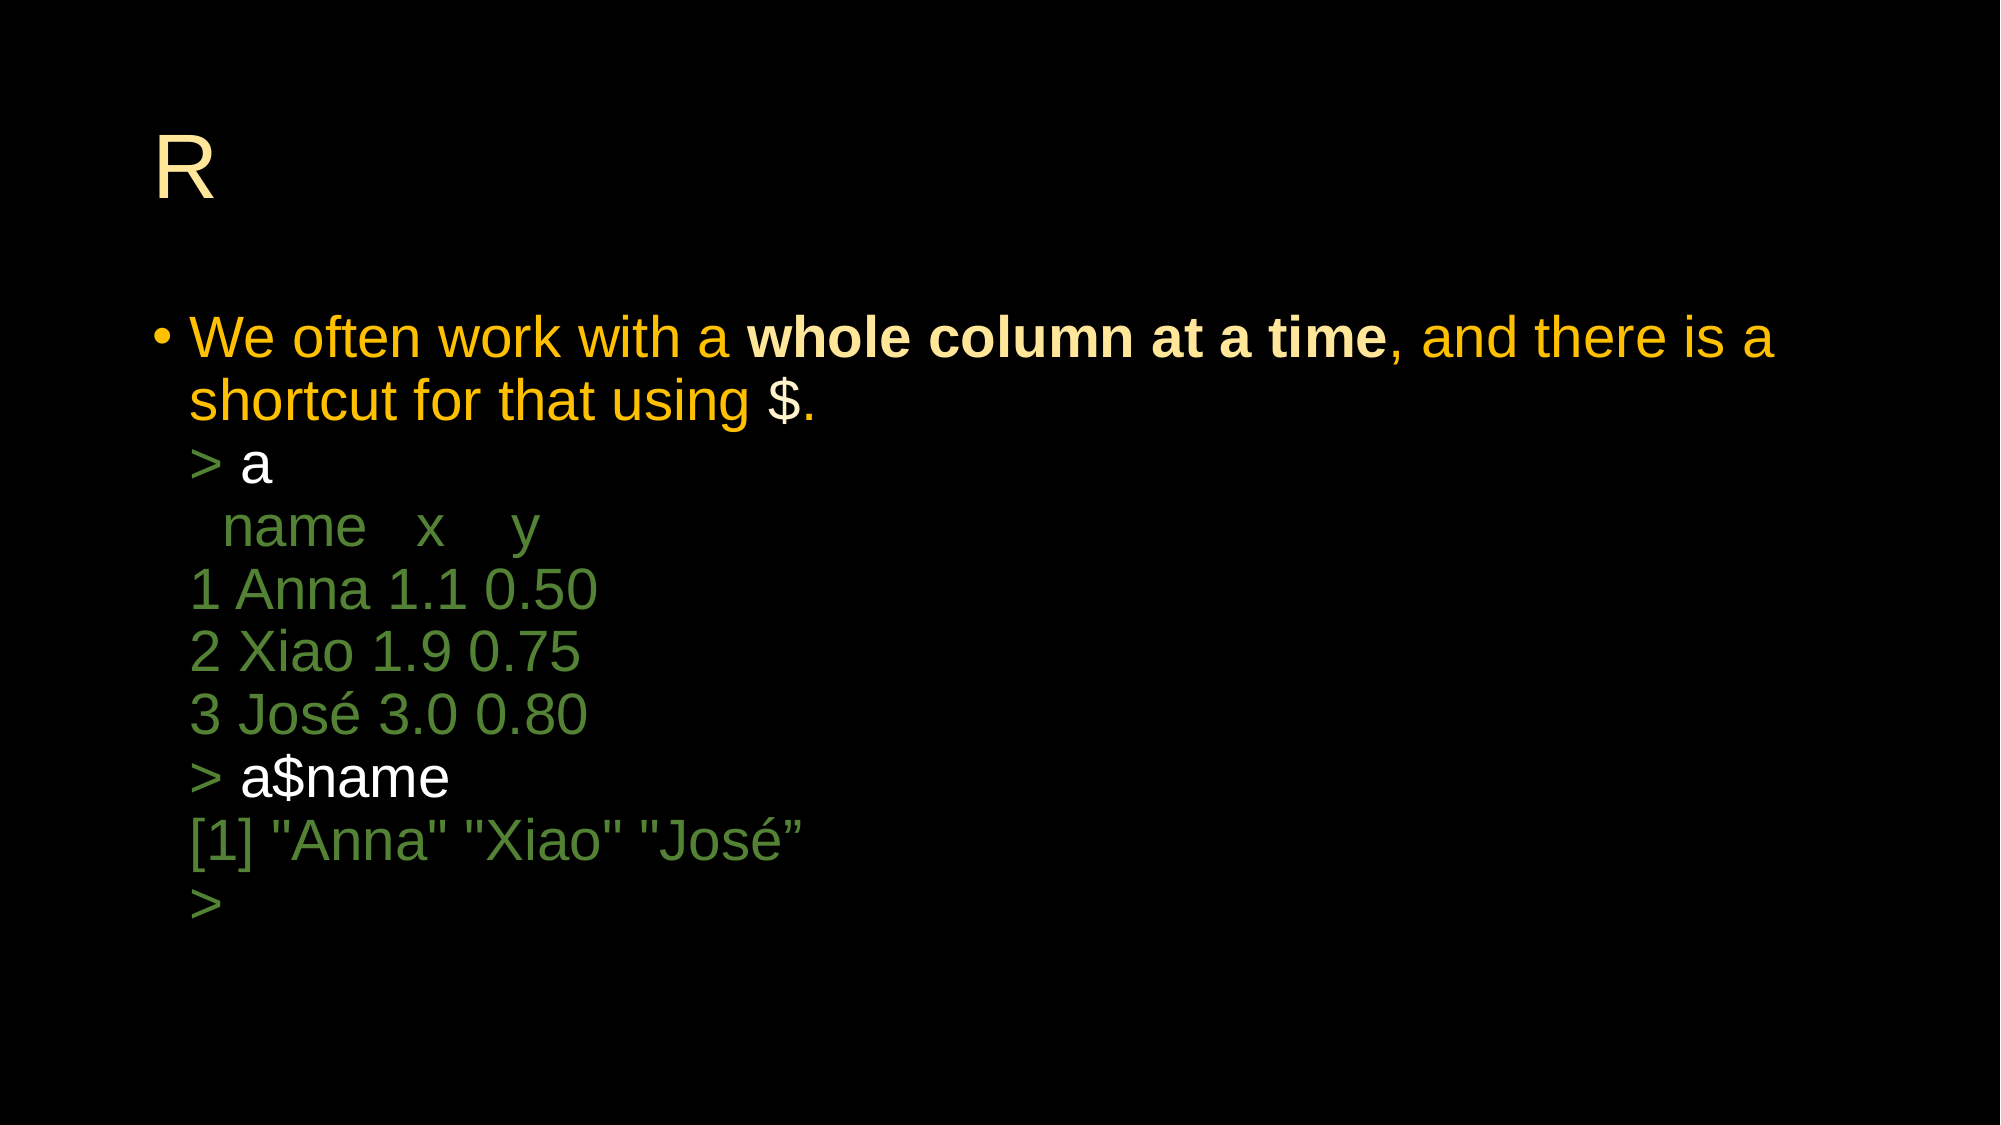

# R
We often work with a whole column at a time, and there is a shortcut for that using $.
> a
  name   x    y
1 Anna 1.1 0.50
2 Xiao 1.9 0.75
3 José 3.0 0.80
> a$name
[1] "Anna" "Xiao" "José”
>